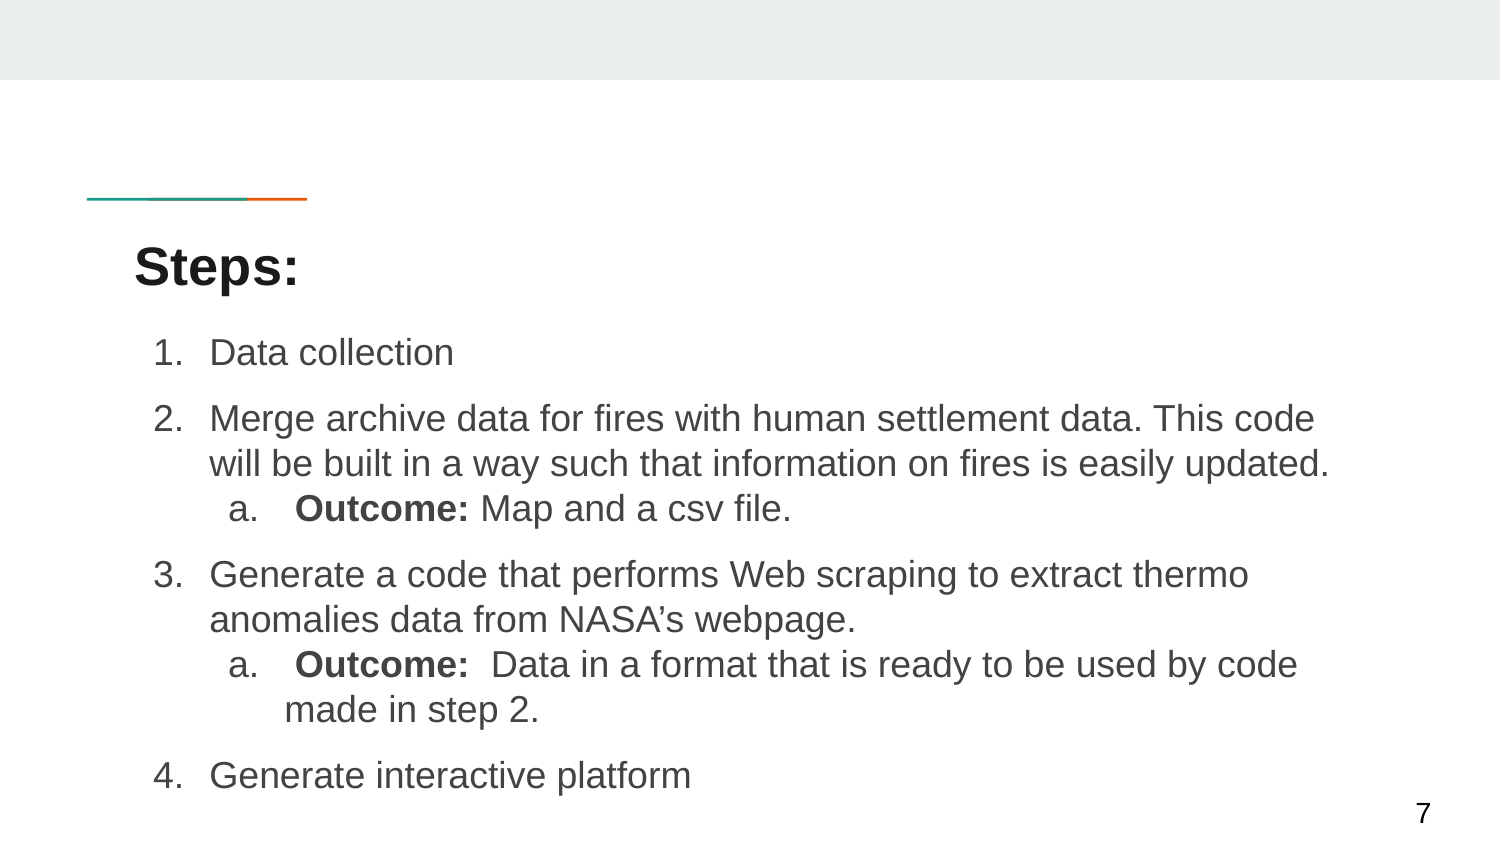

# Steps:
Data collection
Merge archive data for fires with human settlement data. This code will be built in a way such that information on fires is easily updated.
 Outcome: Map and a csv file.
Generate a code that performs Web scraping to extract thermo anomalies data from NASA’s webpage.
 Outcome:  Data in a format that is ready to be used by code made in step 2.
Generate interactive platform
7